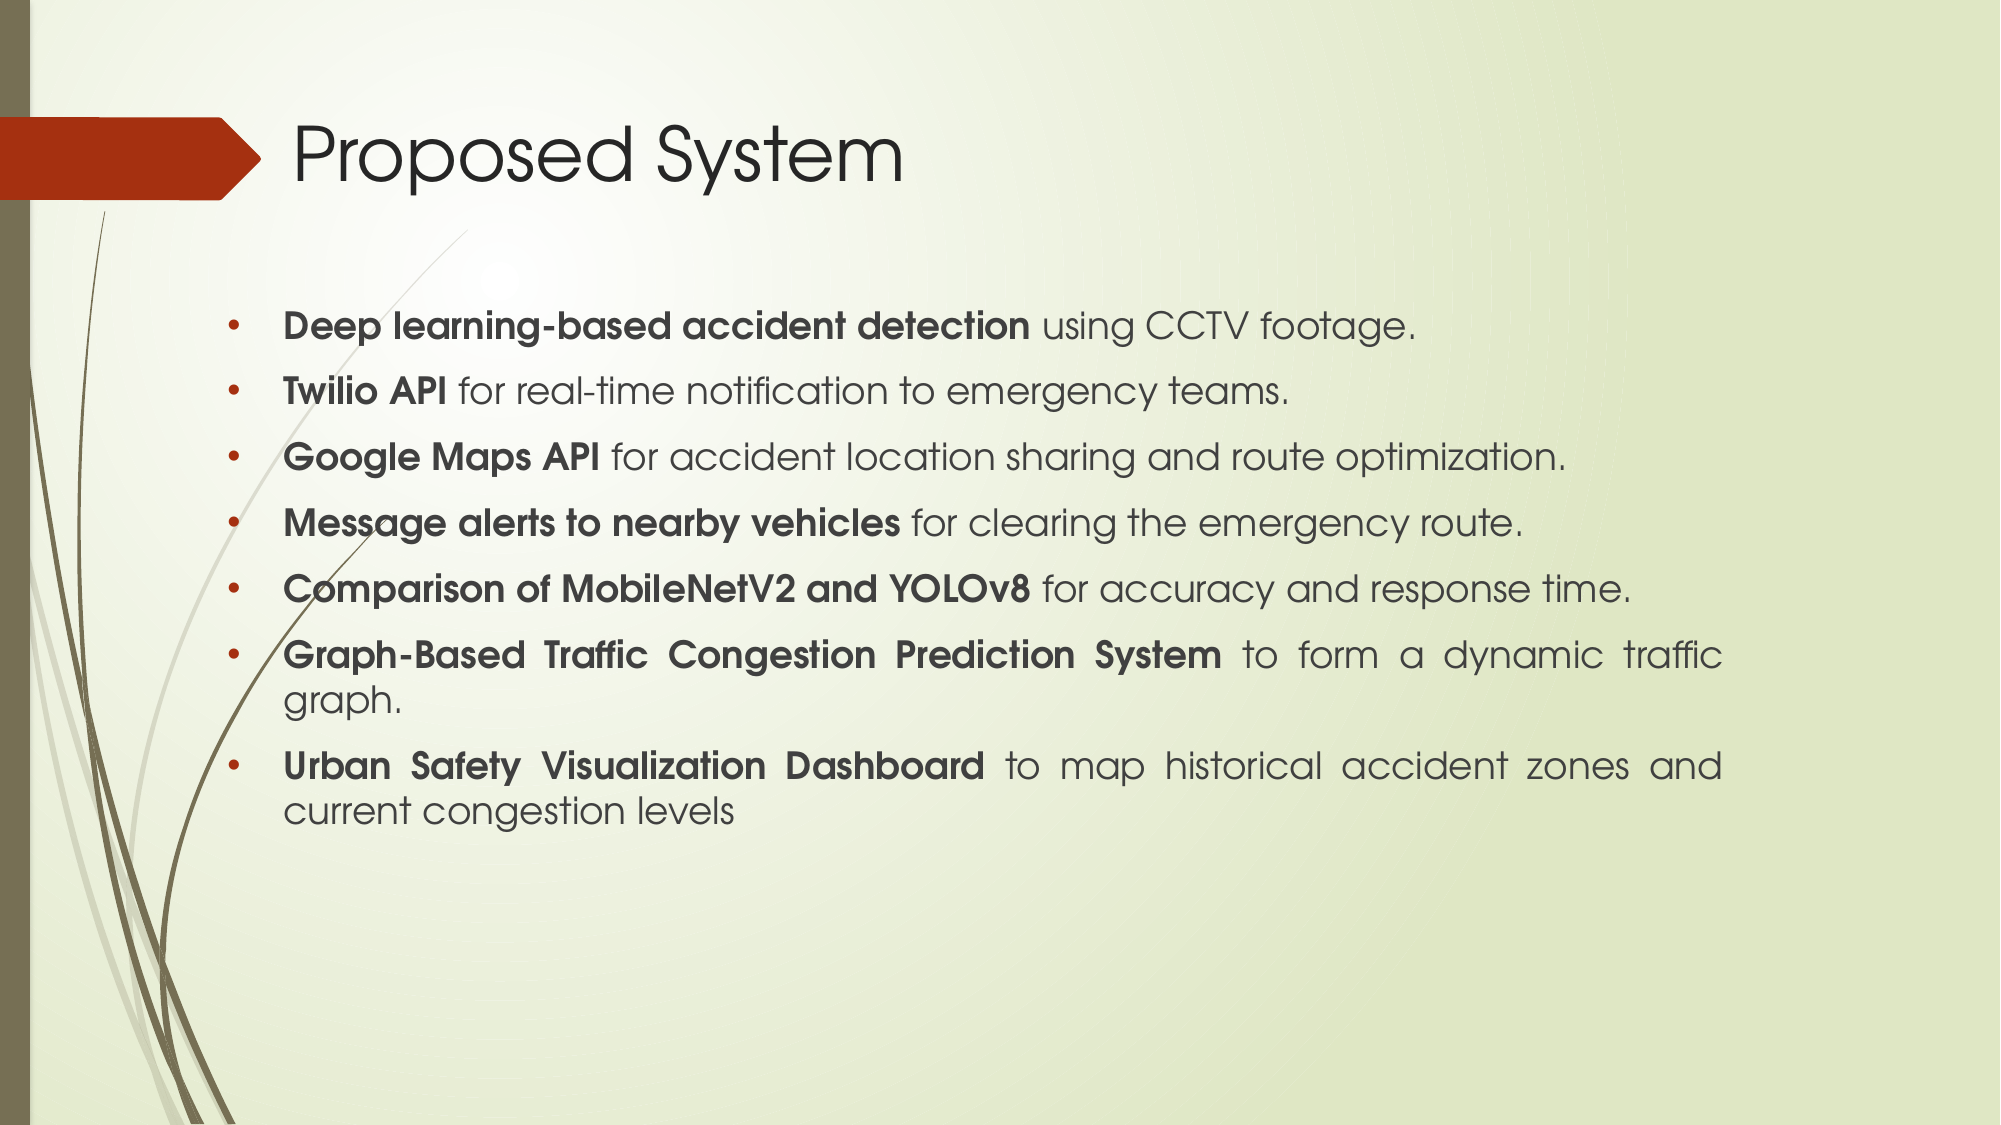

# Proposed System
Deep learning-based accident detection using CCTV footage.
Twilio API for real-time notification to emergency teams.
Google Maps API for accident location sharing and route optimization.
Message alerts to nearby vehicles for clearing the emergency route.
Comparison of MobileNetV2 and YOLOv8 for accuracy and response time.
Graph-Based Traffic Congestion Prediction System to form a dynamic traffic graph.
Urban Safety Visualization Dashboard to map historical accident zones and current congestion levels